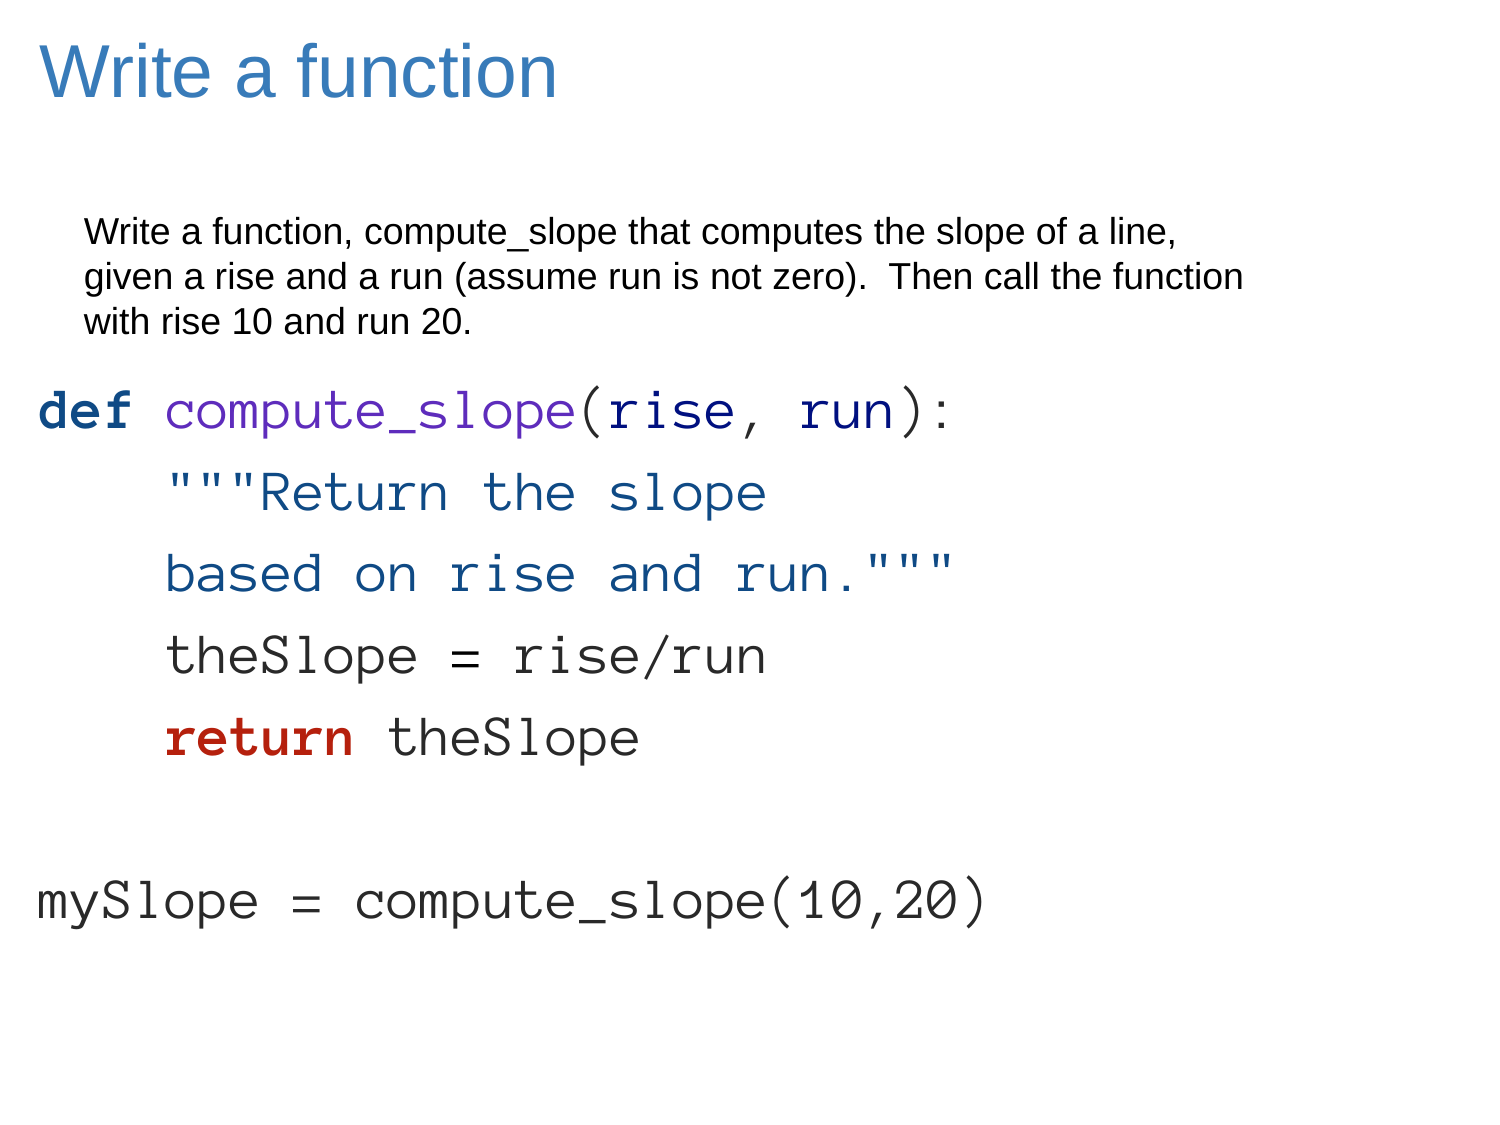

# Write a function
Write a function, compute_slope that computes the slope of a line,
given a rise and a run (assume run is not zero).  Then call the function
with rise 10 and run 20.
def compute_slope(rise, run):
    """Return the slope
    based on rise and run."""
    theSlope = rise/run
    return theSlope

mySlope = compute_slope(10,20)